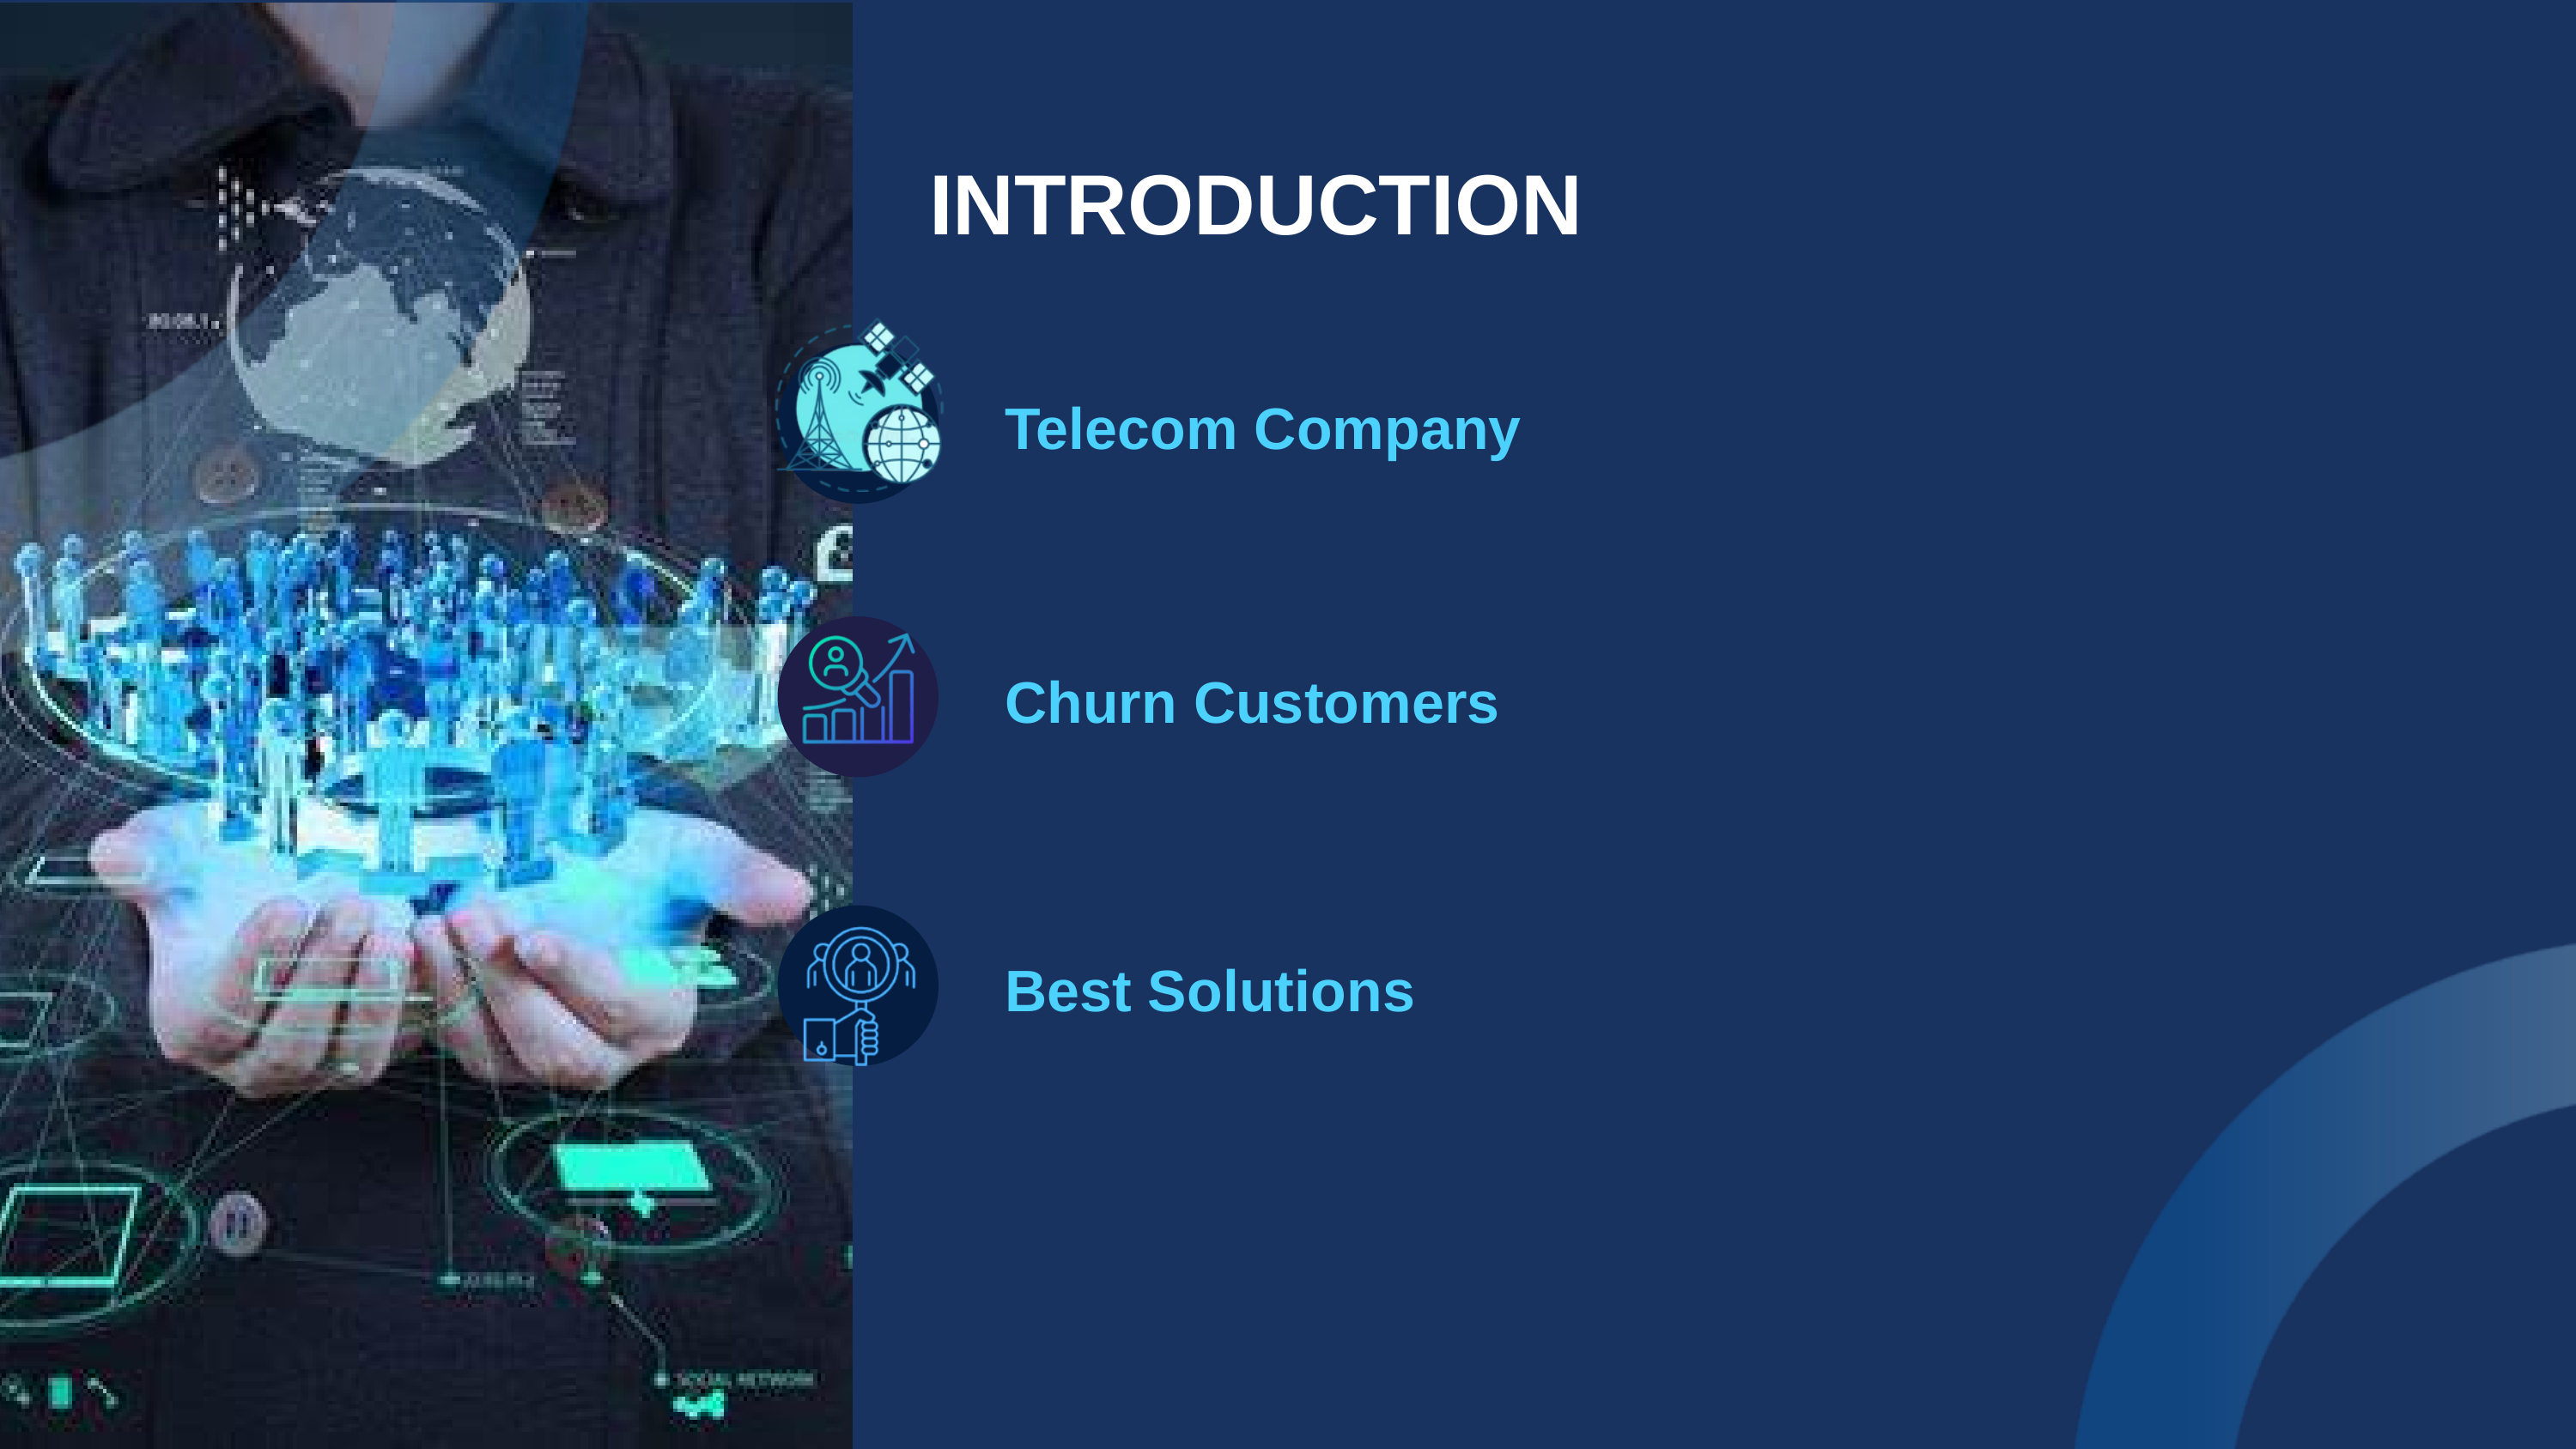

INTRODUCTION

Telecom Company

Churn Customers

Best Solutions